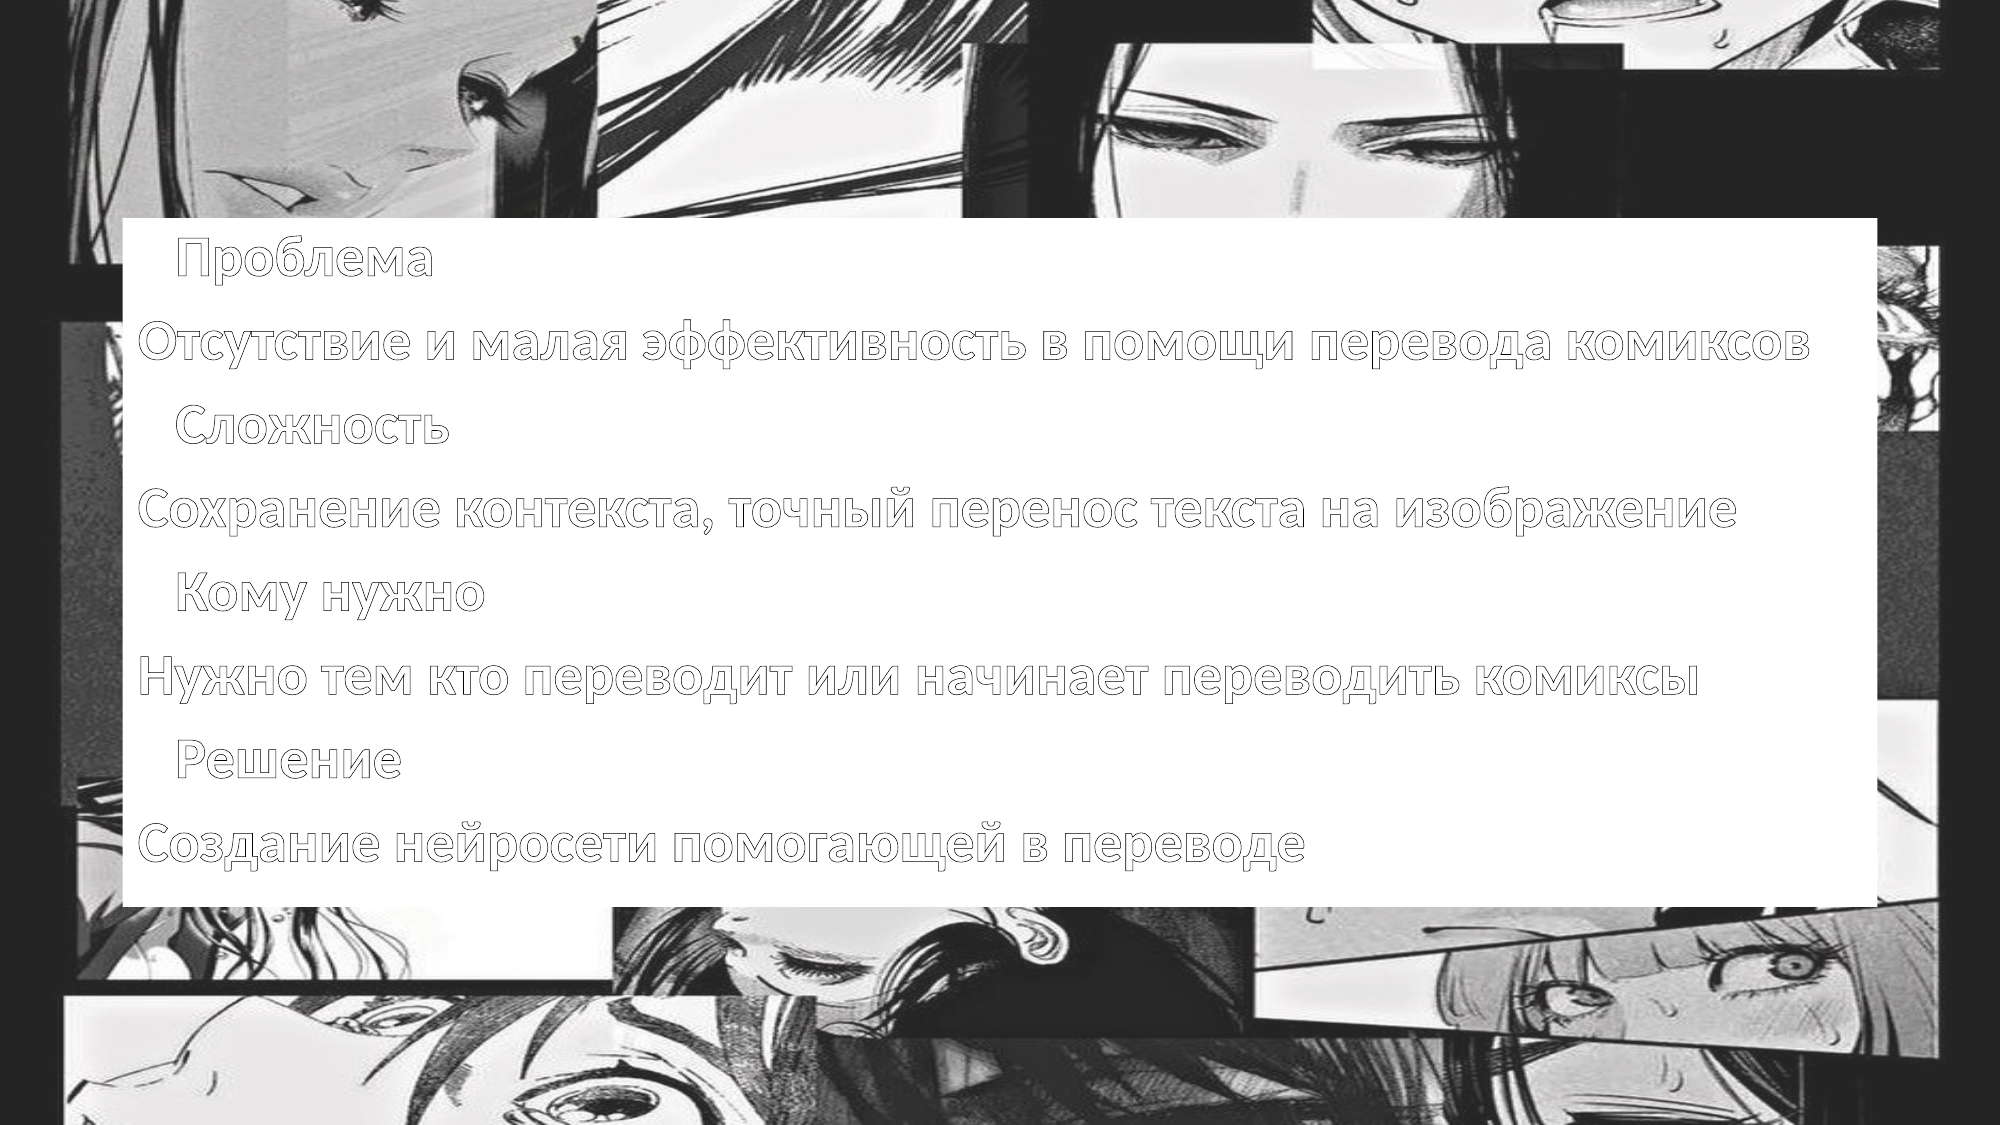

Проблема
Отсутствие и малая эффективность в помощи перевода комиксов
Сложность
Сохранение контекста, точный перенос текста на изображение
Кому нужно
Нужно тем кто переводит или начинает переводить комиксы
Решение
Создание нейросети помогающей в переводе